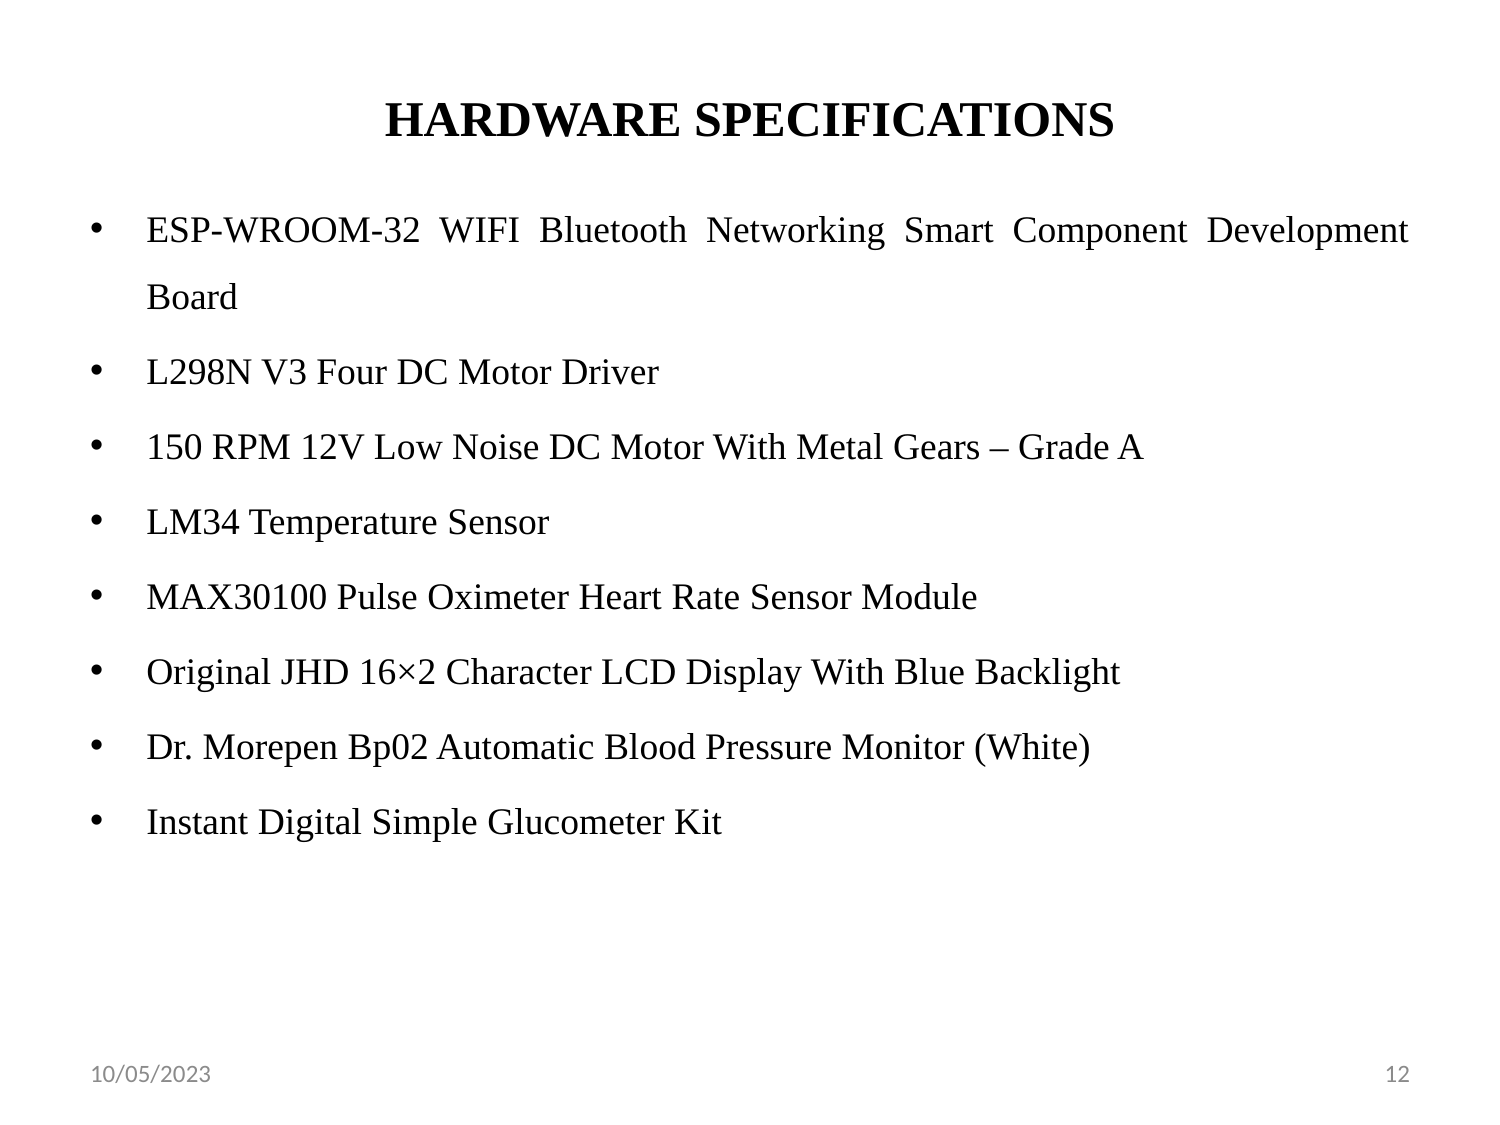

# HARDWARE SPECIFICATIONS
ESP-WROOM-32 WIFI Bluetooth Networking Smart Component Development Board
L298N V3 Four DC Motor Driver
150 RPM 12V Low Noise DC Motor With Metal Gears – Grade A
LM34 Temperature Sensor
MAX30100 Pulse Oximeter Heart Rate Sensor Module
Original JHD 16×2 Character LCD Display With Blue Backlight
Dr. Morepen Bp02 Automatic Blood Pressure Monitor (White)
Instant Digital Simple Glucometer Kit
10/05/2023
12